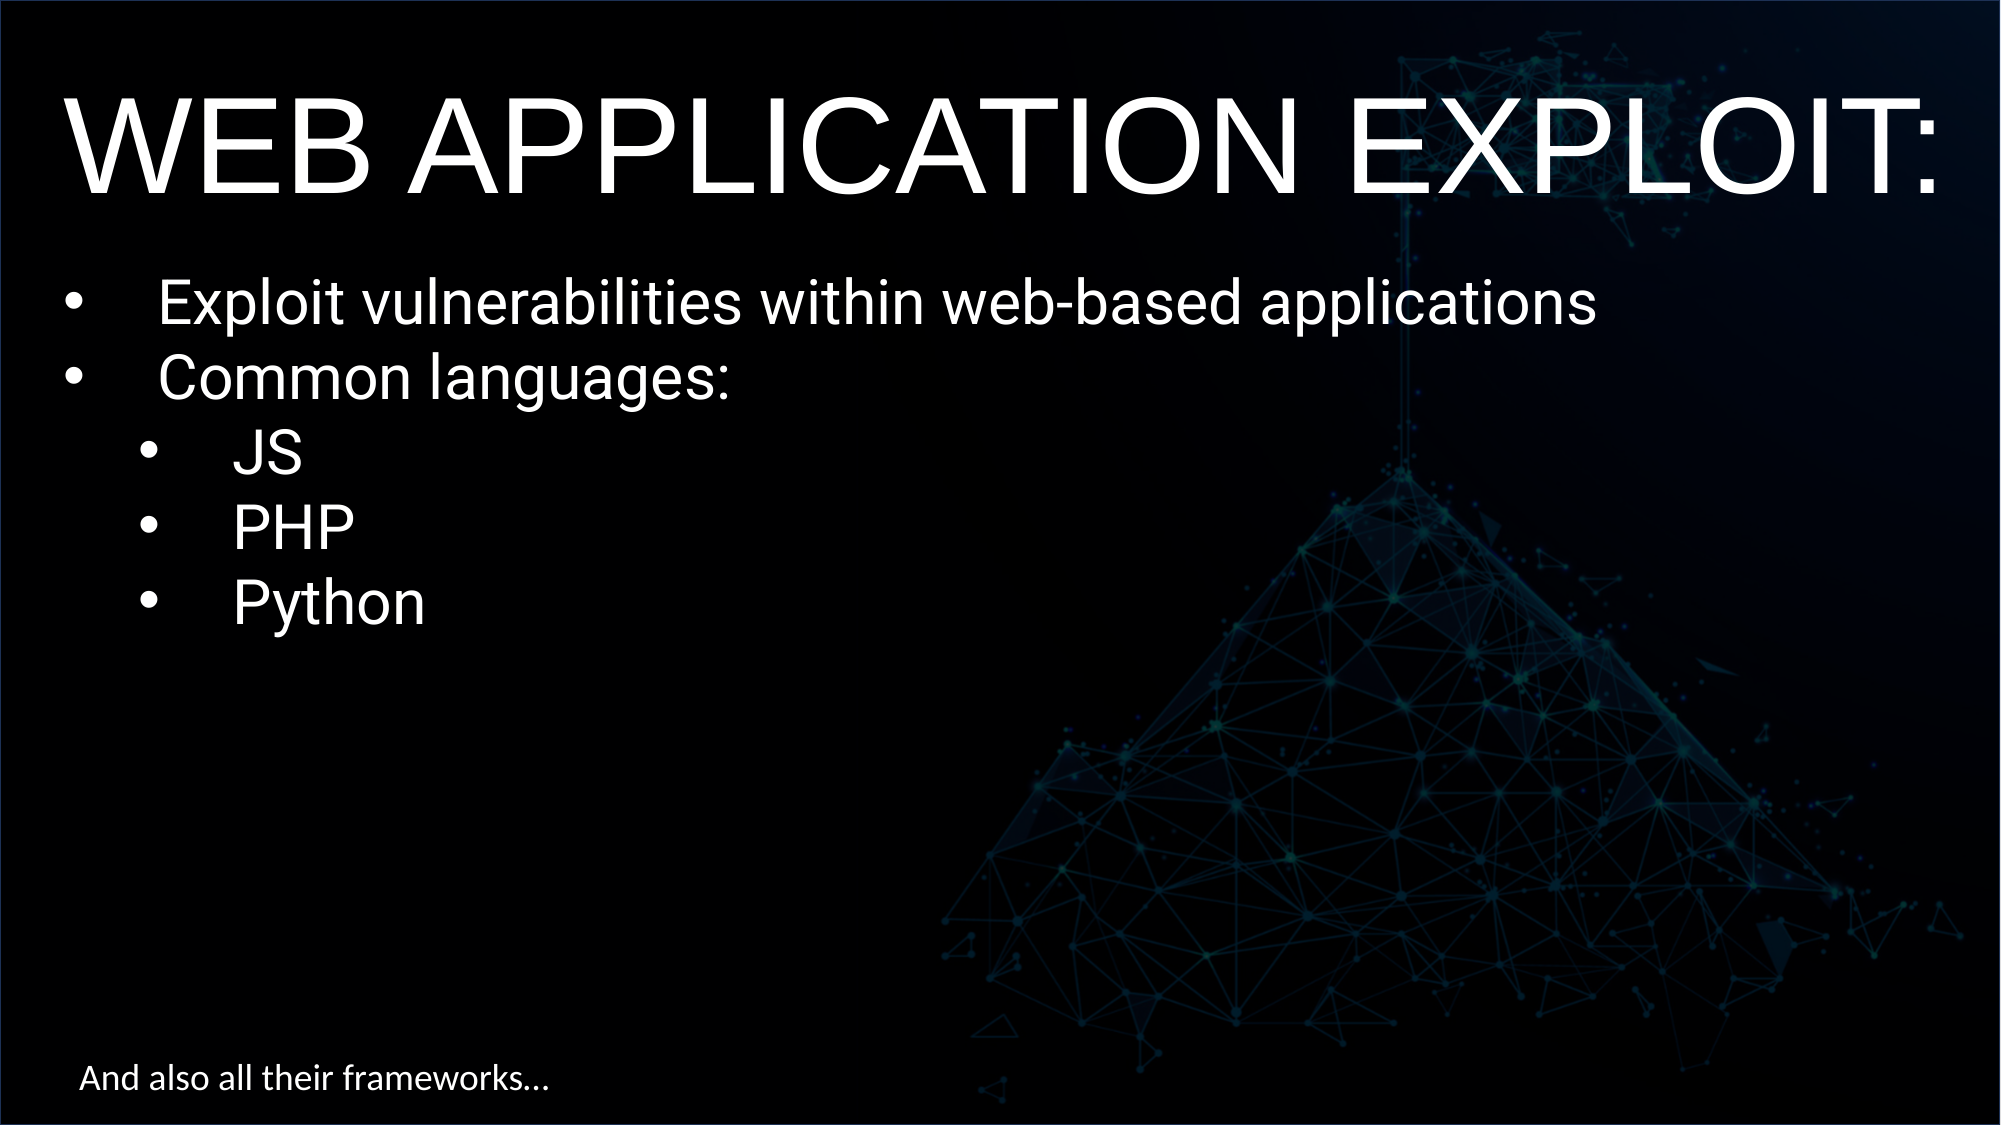

WEB APPLICATION EXPLOIT:
Exploit vulnerabilities within web-based applications
Common languages:
JS
PHP
Python
And also all their frameworks…